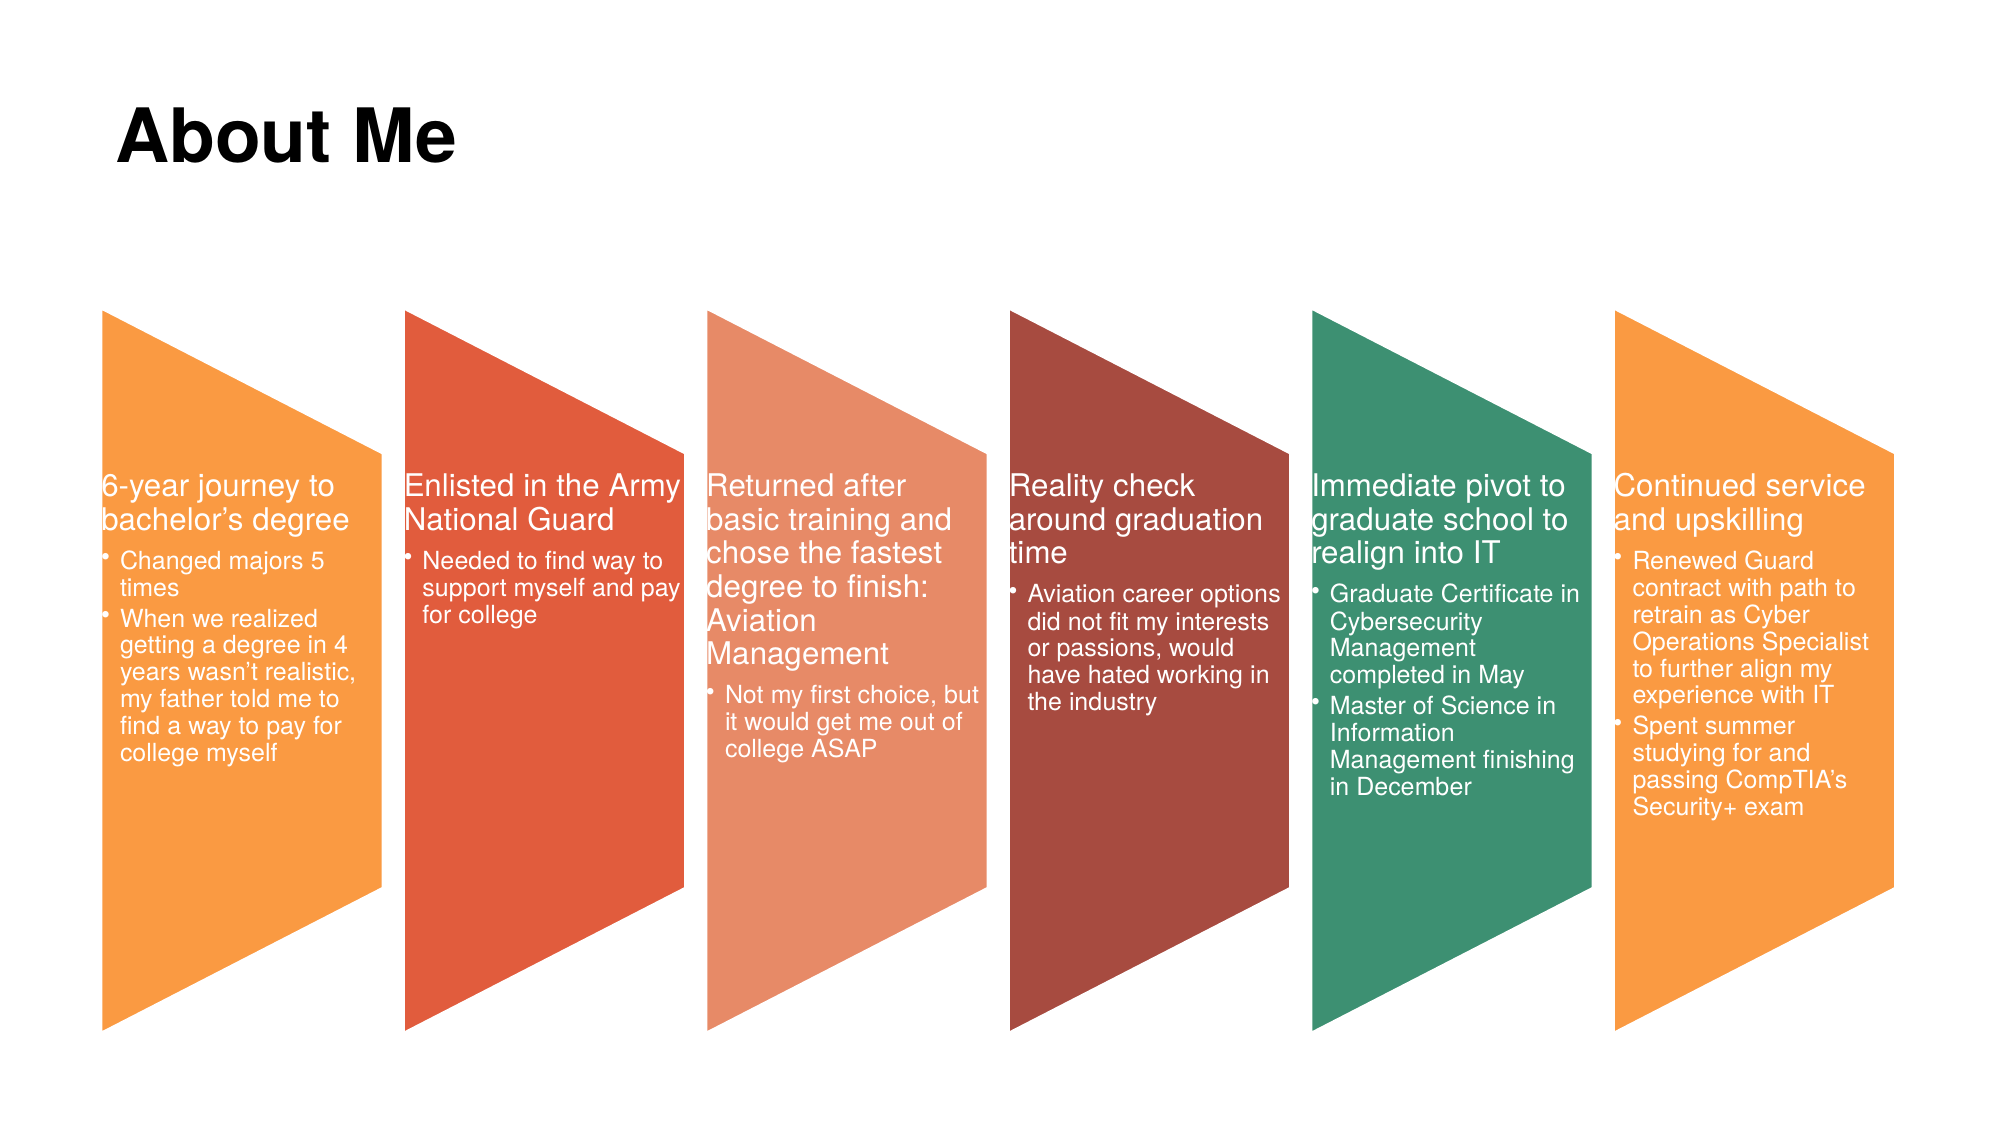

# About Me
6-year journey to bachelor’s degree
Changed majors 5 times
When we realized getting a degree in 4 years wasn’t realistic, my father told me to find a way to pay for college myself
Enlisted in the Army National Guard
Needed to find way to support myself and pay for college
Returned after basic training and chose the fastest degree to finish: Aviation Management
Not my first choice, but it would get me out of college ASAP
Reality check around graduation time
Aviation career options did not fit my interests or passions, would have hated working in the industry
Immediate pivot to graduate school to realign into IT
Graduate Certificate in Cybersecurity Management completed in May
Master of Science in Information Management finishing in December
Continued service and upskilling
Renewed Guard contract with path to retrain as Cyber Operations Specialist to further align my experience with IT
Spent summer studying for and passing CompTIA’s Security+ exam